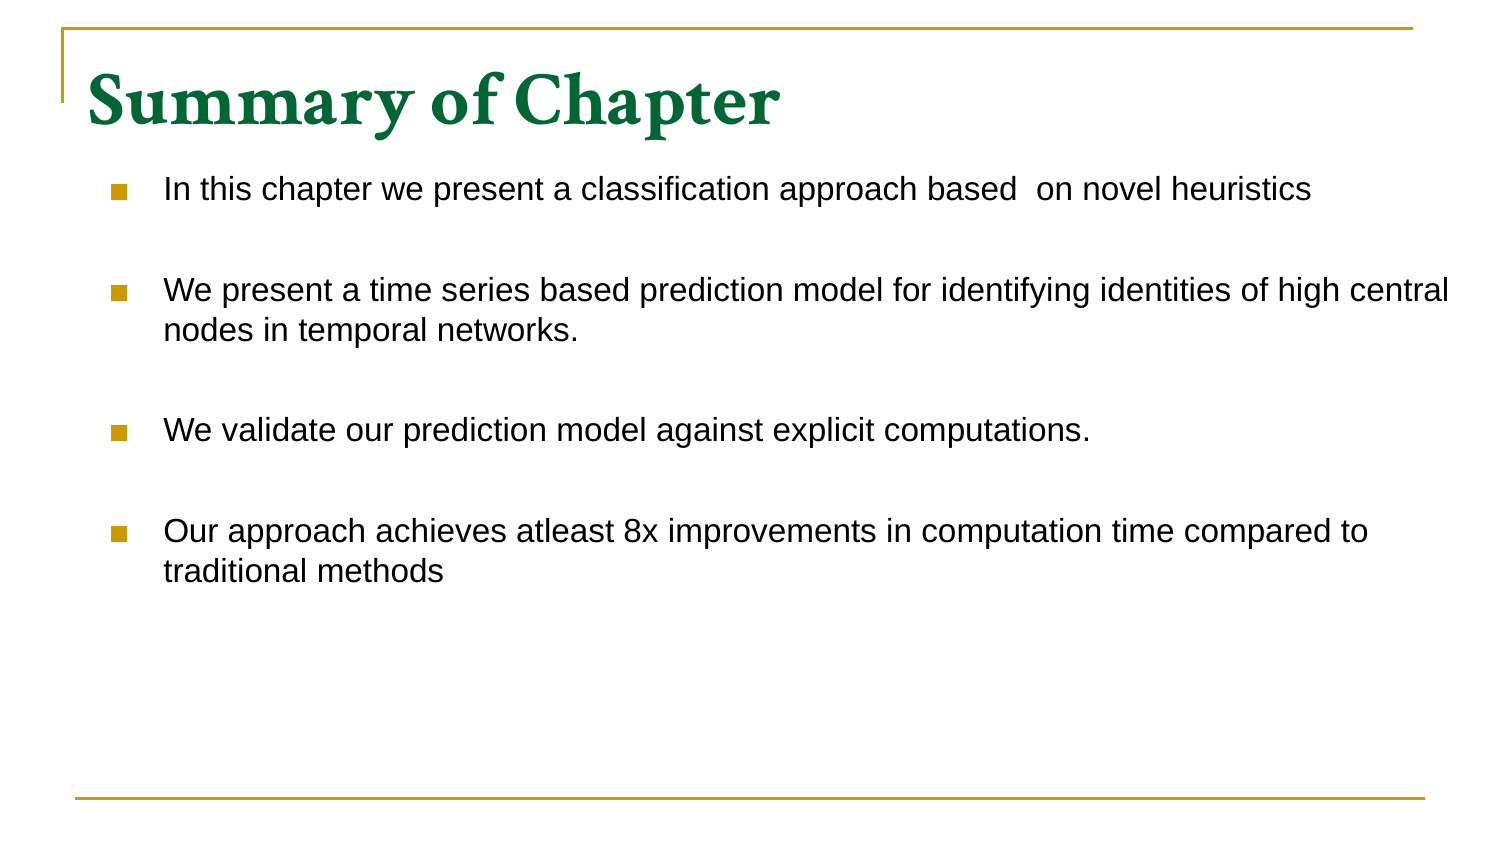

# Summary of Chapter
In this chapter we present a classification approach based  on novel heuristics

We present a time series based prediction model for identifying identities of high central nodes in temporal networks.

We validate our prediction model against explicit computations.

Our approach achieves atleast 8x improvements in computation time compared to traditional methods